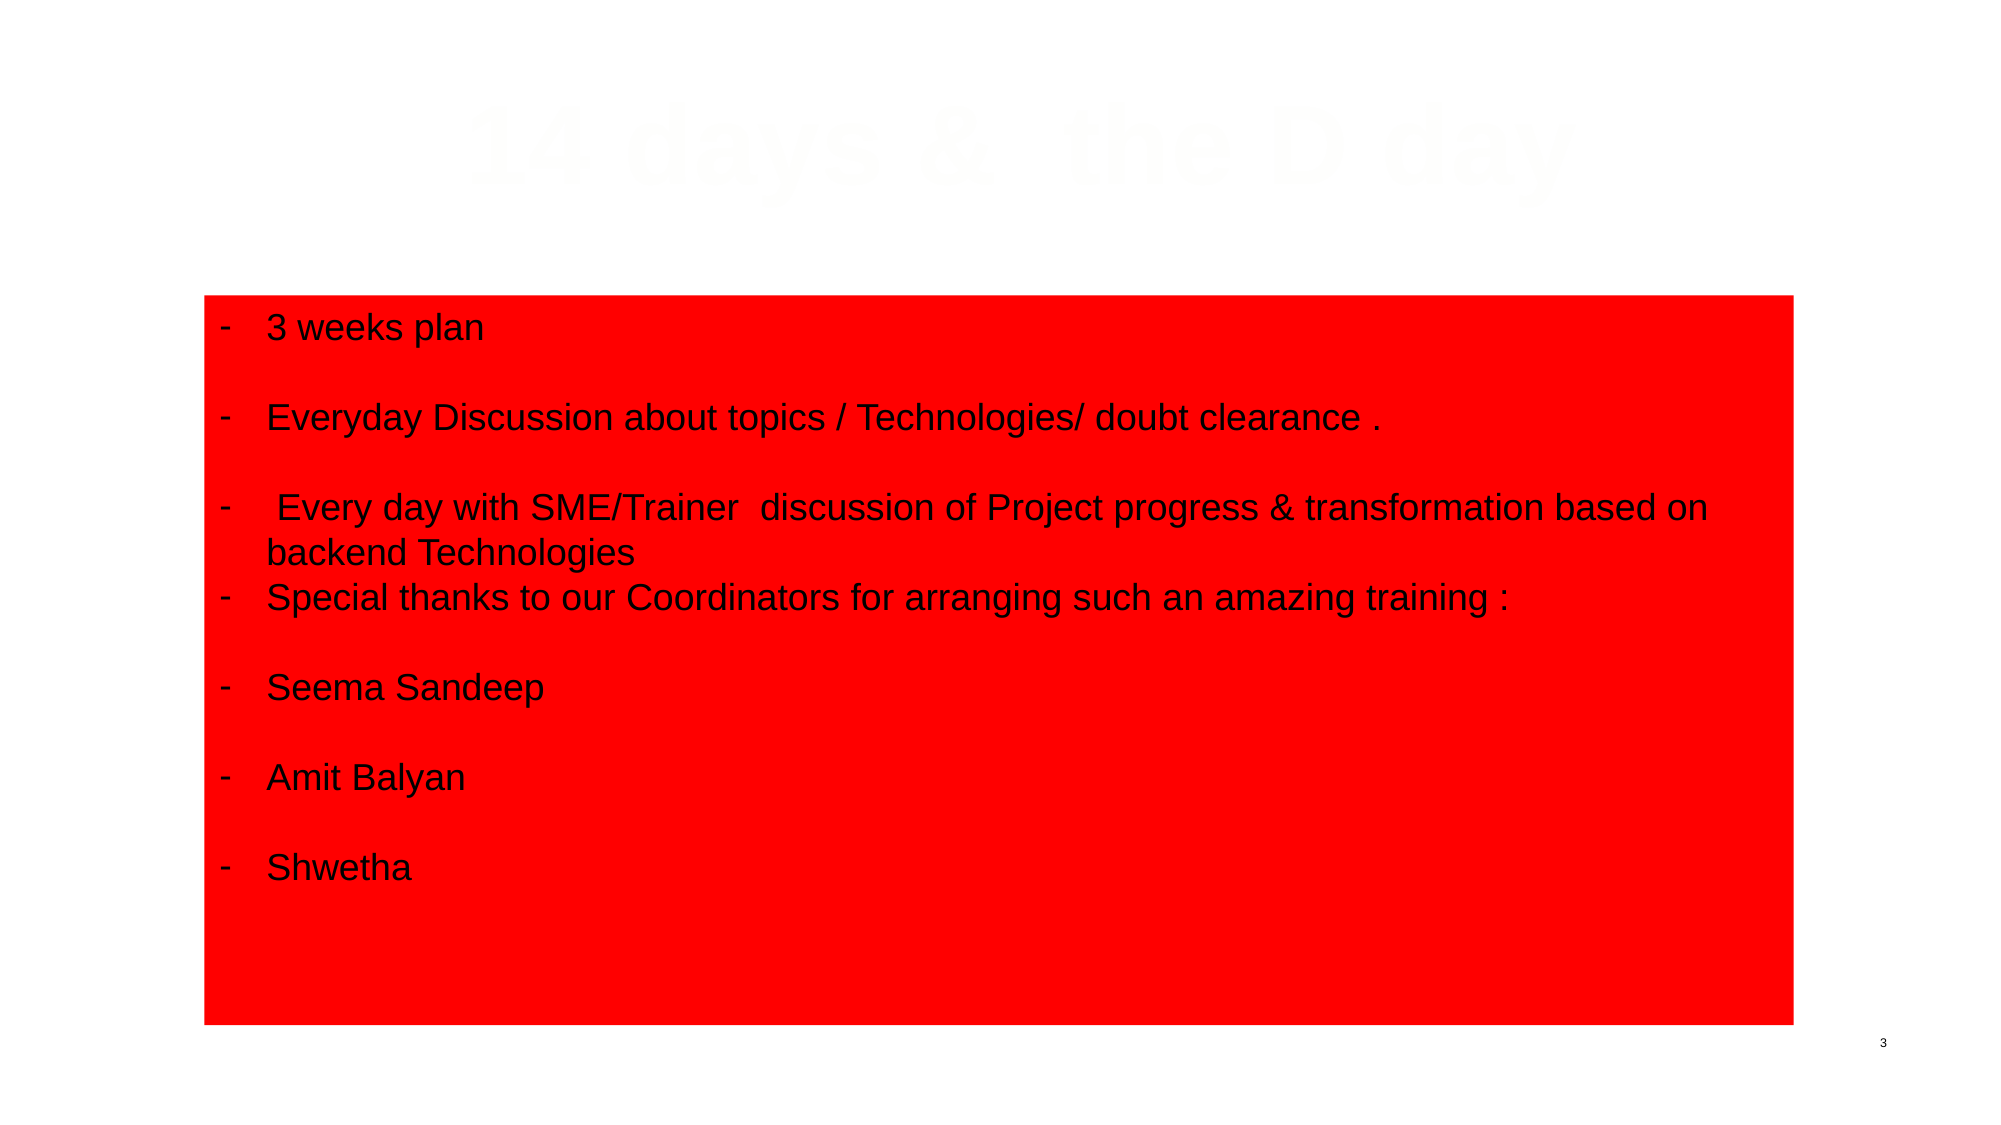

14 days &  the D day
3 weeks plan

Everyday Discussion about topics / Technologies/ doubt clearance .

 Every day with SME/Trainer  discussion of Project progress & transformation based on backend Technologies
Special thanks to our Coordinators for arranging such an amazing training :

Seema Sandeep

Amit Balyan

Shwetha

3